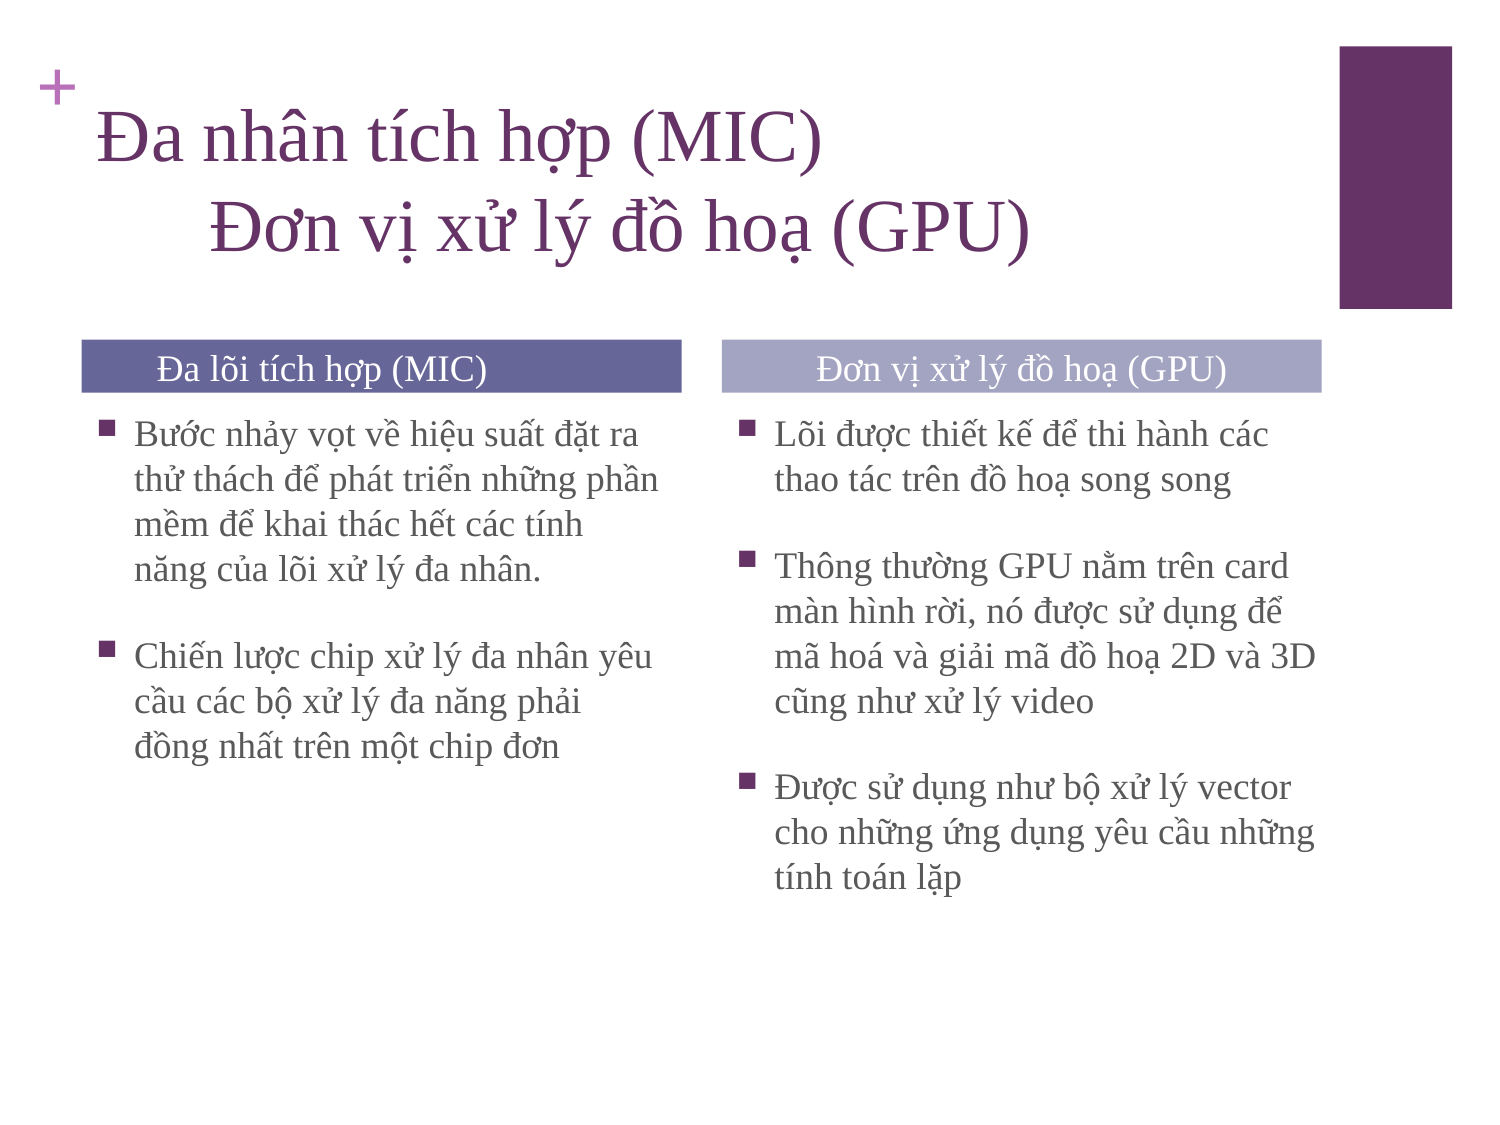

# Đa nhân tích hợp (MIC) Đơn vị xử lý đồ hoạ (GPU)
Đa lõi tích hợp (MIC)
Đơn vị xử lý đồ hoạ (GPU)
Bước nhảy vọt về hiệu suất đặt ra thử thách để phát triển những phần mềm để khai thác hết các tính năng của lõi xử lý đa nhân.
Chiến lược chip xử lý đa nhân yêu cầu các bộ xử lý đa năng phải đồng nhất trên một chip đơn

Lõi được thiết kế để thi hành các thao tác trên đồ hoạ song song
Thông thường GPU nằm trên card màn hình rời, nó được sử dụng để mã hoá và giải mã đồ hoạ 2D và 3D cũng như xử lý video
Được sử dụng như bộ xử lý vector cho những ứng dụng yêu cầu những tính toán lặp